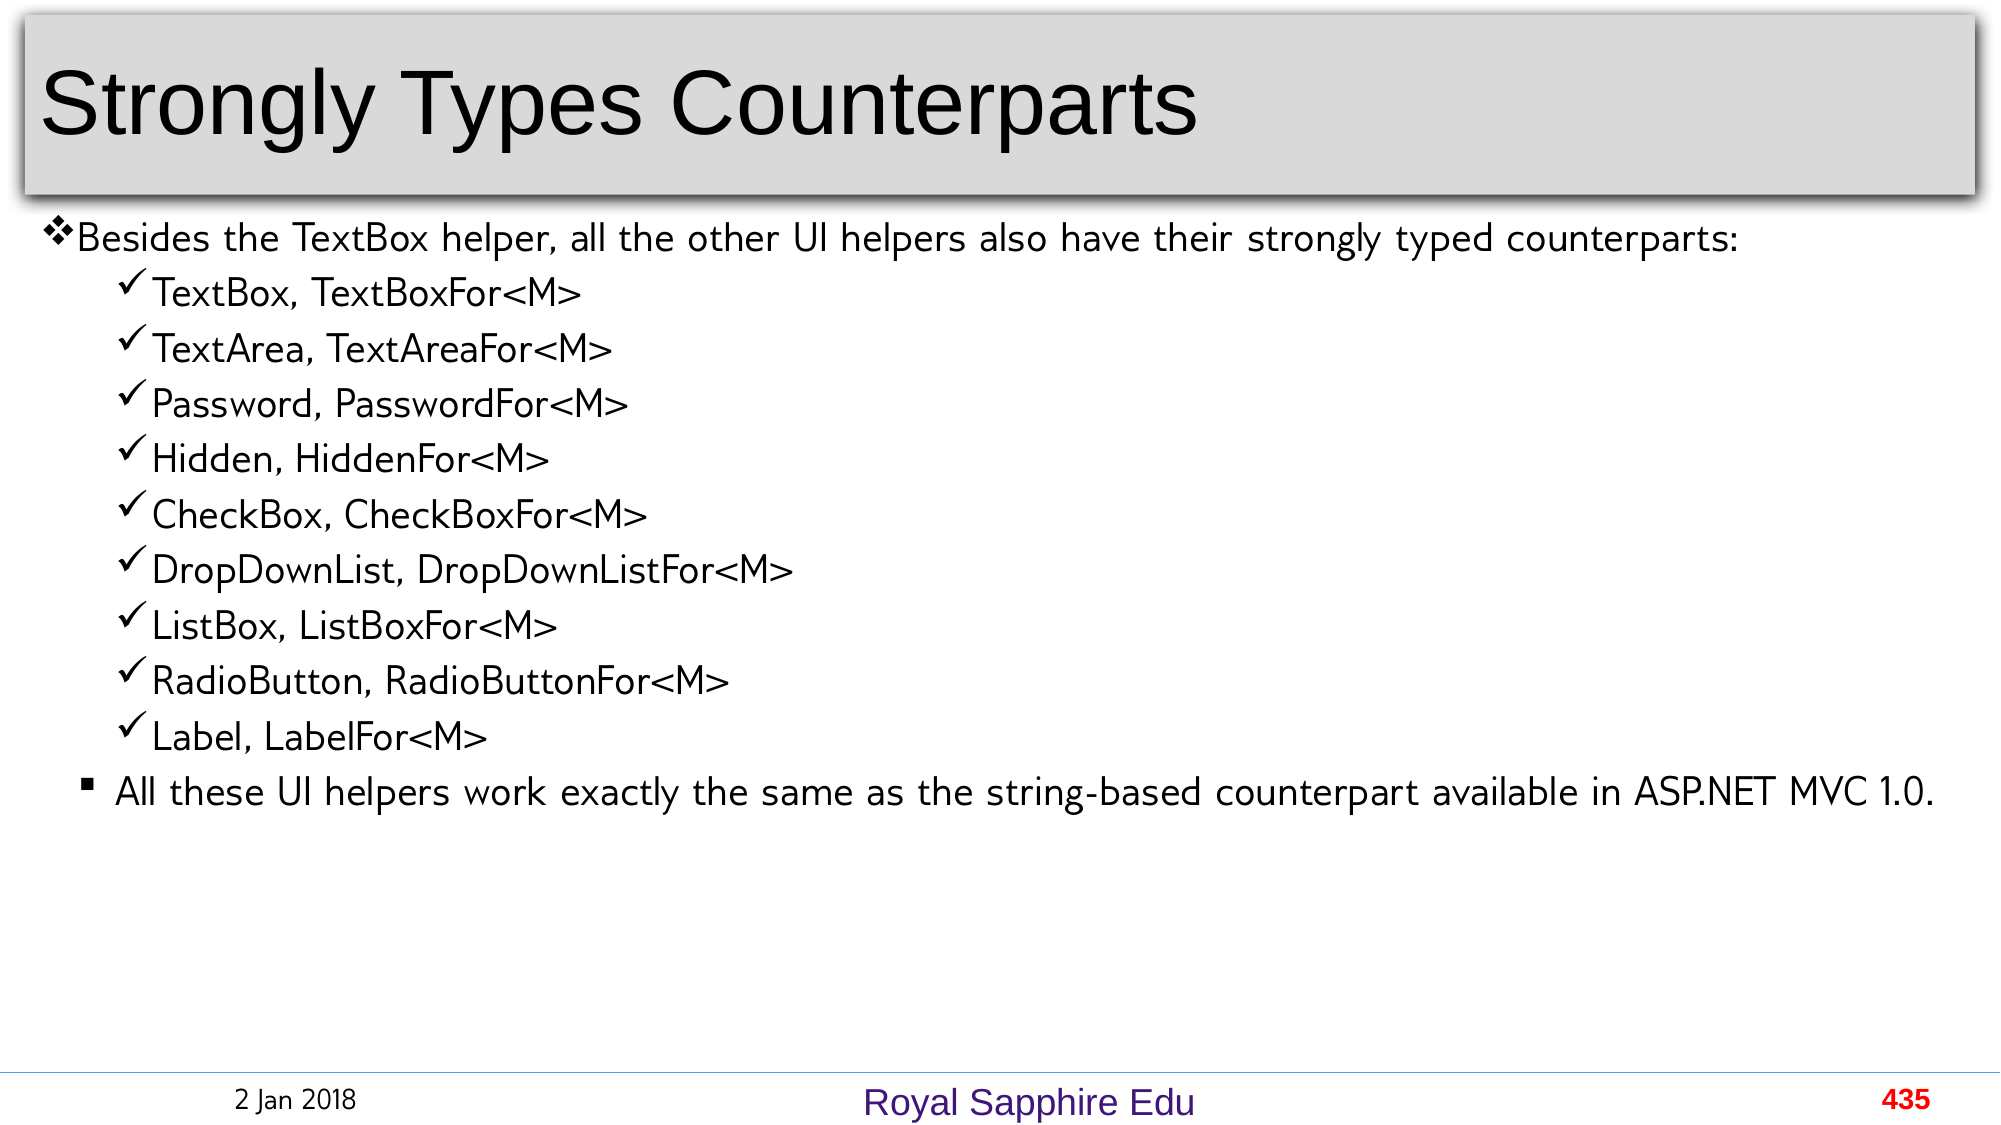

# Strongly Types Counterparts
Besides the TextBox helper, all the other UI helpers also have their strongly typed counterparts:
TextBox, TextBoxFor<M>
TextArea, TextAreaFor<M>
Password, PasswordFor<M>
Hidden, HiddenFor<M>
CheckBox, CheckBoxFor<M>
DropDownList, DropDownListFor<M>
ListBox, ListBoxFor<M>
RadioButton, RadioButtonFor<M>
Label, LabelFor<M>
All these UI helpers work exactly the same as the string-based counterpart available in ASP.NET MVC 1.0.
2 Jan 2018
435